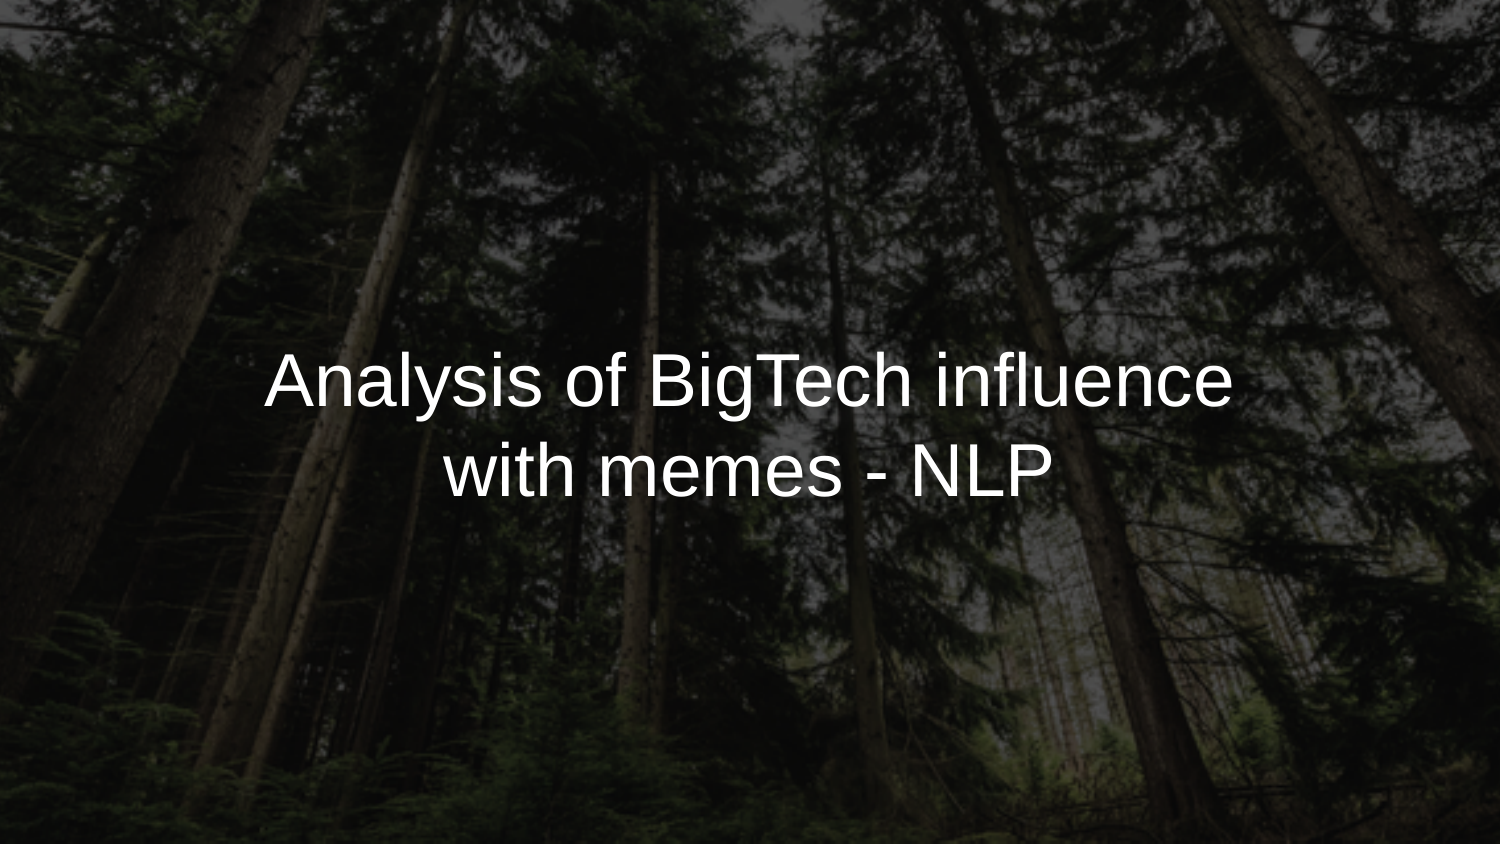

# Analysis of BigTech influence with memes - NLP